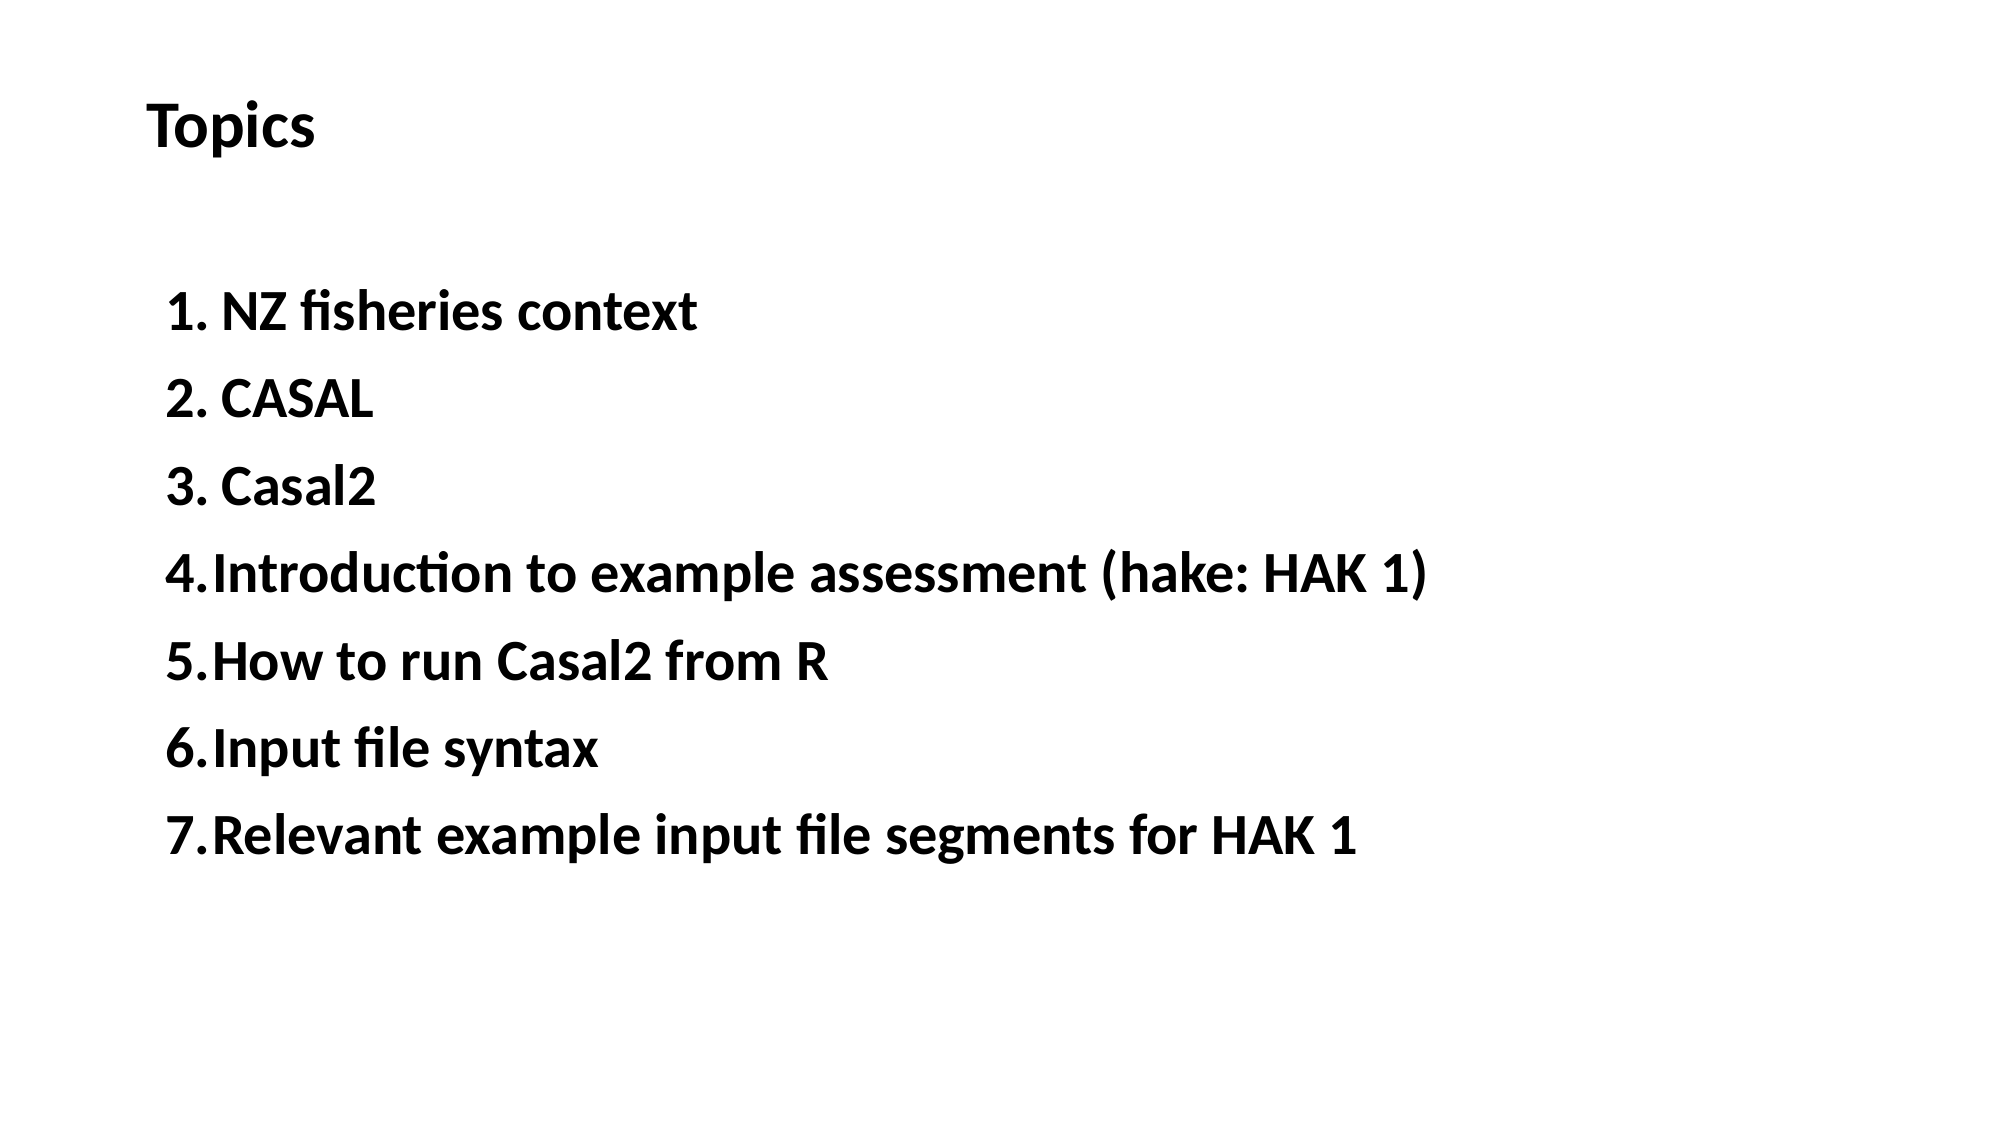

# Topics
NZ fisheries context
CASAL
Casal2
Introduction to example assessment (hake: HAK 1)
How to run Casal2 from R
Input file syntax
Relevant example input file segments for HAK 1